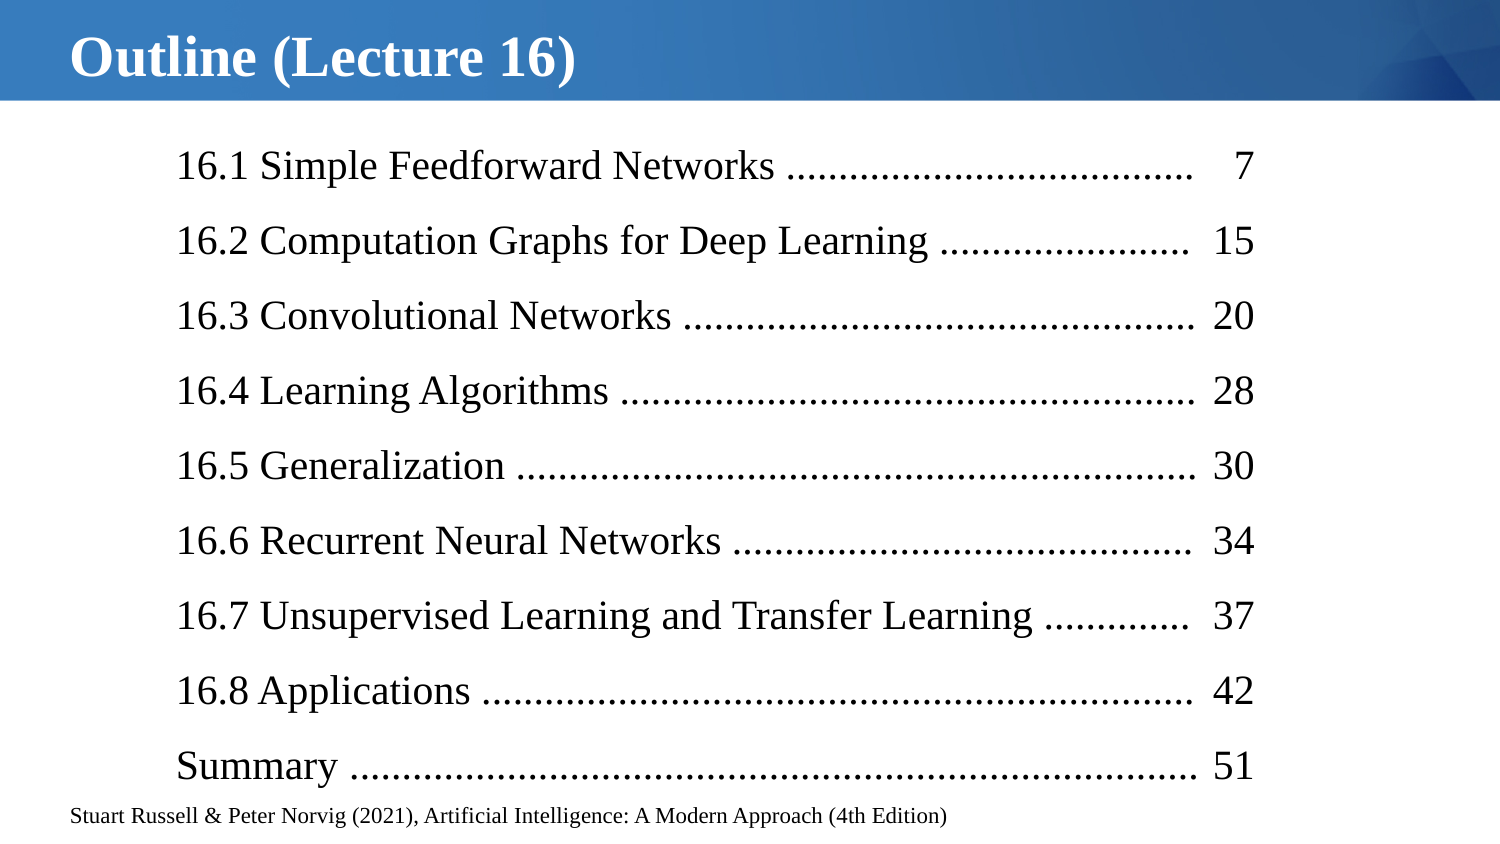

# Outline (Lecture 16)
16.1 Simple Feedforward Networks .......................................
16.2 Computation Graphs for Deep Learning ........................
16.3 Convolutional Networks .................................................
16.4 Learning Algorithms .......................................................
16.5 Generalization .................................................................
16.6 Recurrent Neural Networks ............................................
16.7 Unsupervised Learning and Transfer Learning ..............
16.8 Applications ....................................................................
Summary .................................................................................
7
15
20
28
30
34
37
42
51